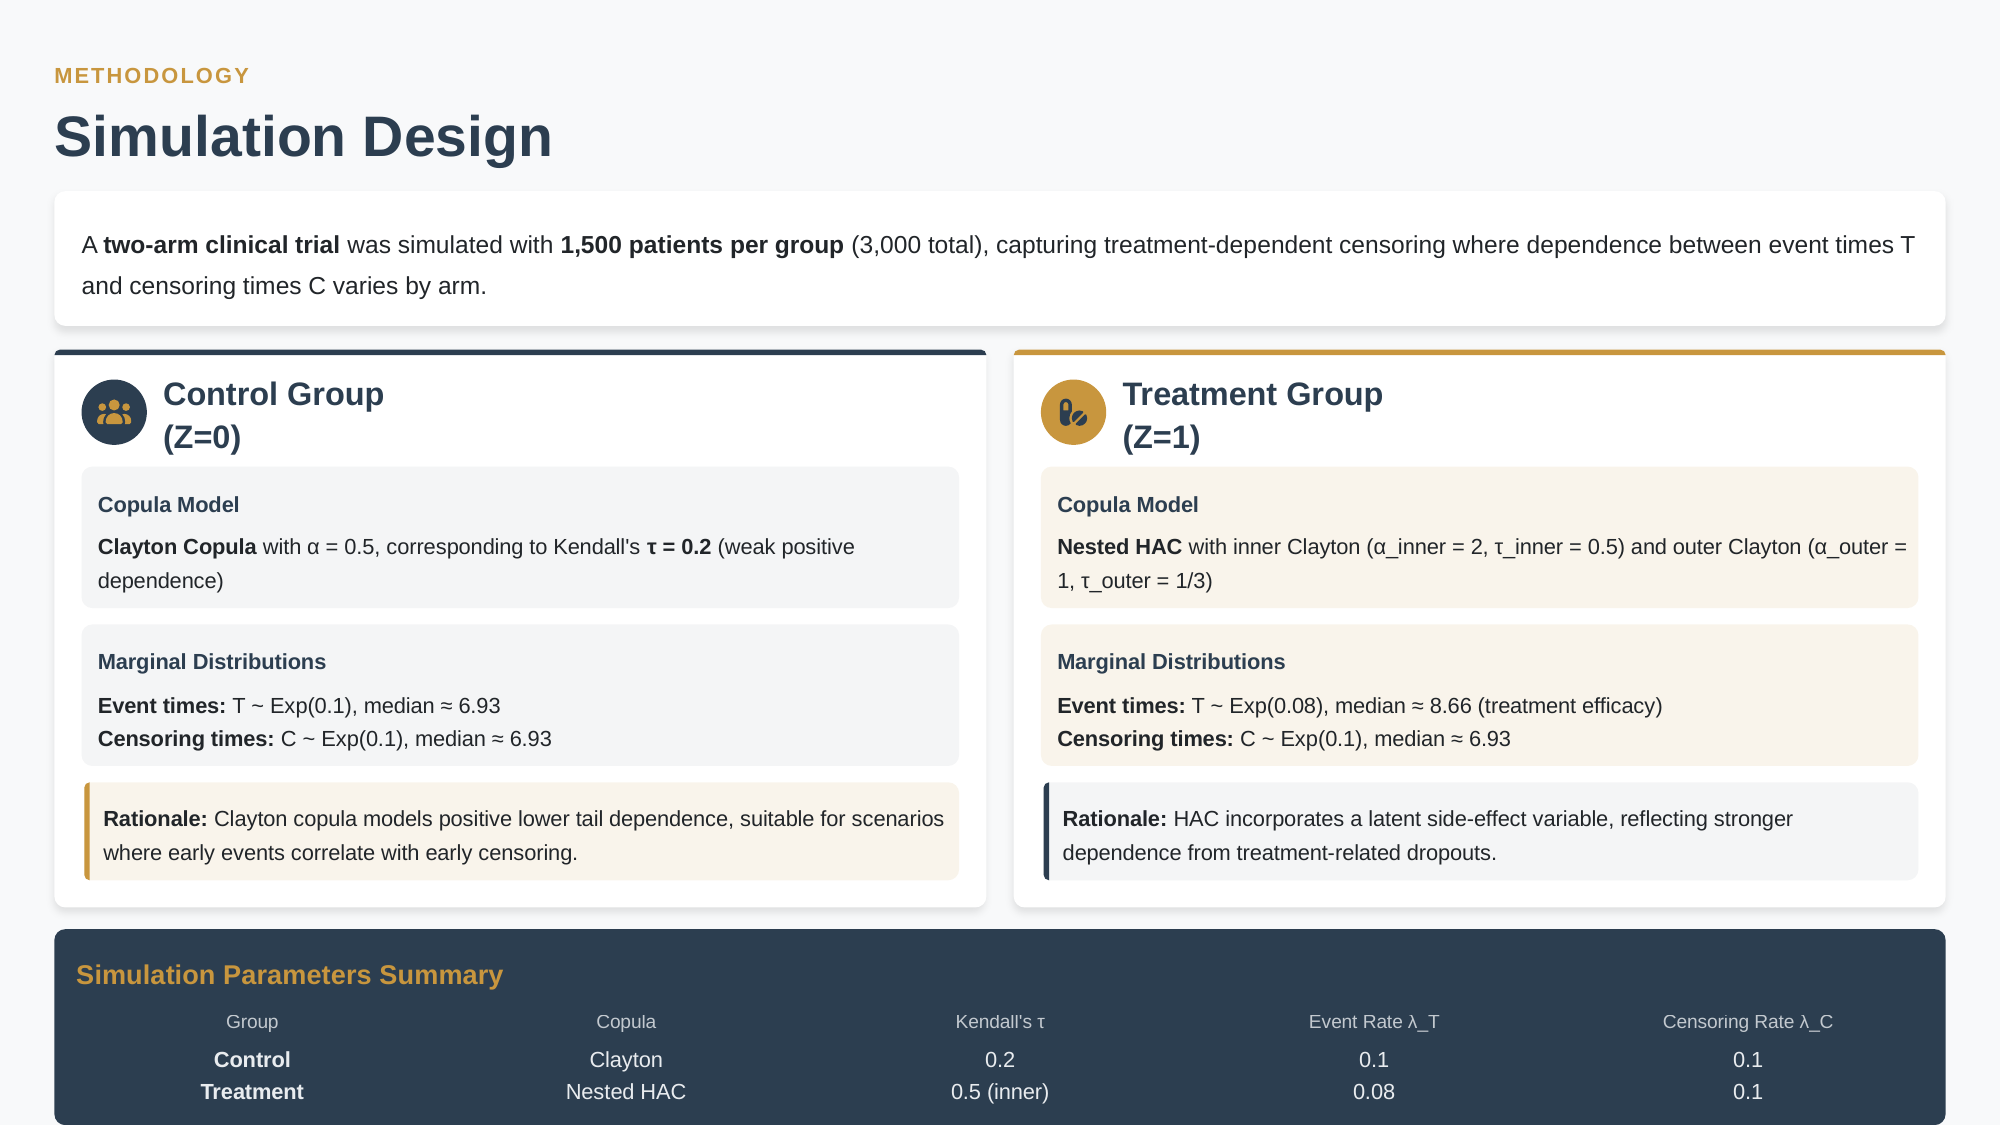

METHODOLOGY
Simulation Design

A two-arm clinical trial was simulated with 1,500 patients per group (3,000 total), capturing treatment-dependent censoring where dependence between event times T and censoring times C varies by arm.

Control Group (Z=0)
Treatment Group (Z=1)

Copula Model
Copula Model
Clayton Copula with α = 0.5, corresponding to Kendall's τ = 0.2 (weak positive dependence)
Nested HAC with inner Clayton (α_inner = 2, τ_inner = 0.5) and outer Clayton (α_outer = 1, τ_outer = 1/3)

Marginal Distributions
Marginal Distributions
Event times: T ~ Exp(0.1), median ≈ 6.93
Event times: T ~ Exp(0.08), median ≈ 8.66 (treatment efficacy)
Censoring times: C ~ Exp(0.1), median ≈ 6.93
Censoring times: C ~ Exp(0.1), median ≈ 6.93

Rationale: Clayton copula models positive lower tail dependence, suitable for scenarios where early events correlate with early censoring.
Rationale: HAC incorporates a latent side-effect variable, reflecting stronger dependence from treatment-related dropouts.

Simulation Parameters Summary
Group
Copula
Kendall's τ
Event Rate λ_T
Censoring Rate λ_C
Control
Clayton
0.2
0.1
0.1
Treatment
Nested HAC
0.5 (inner)
0.08
0.1